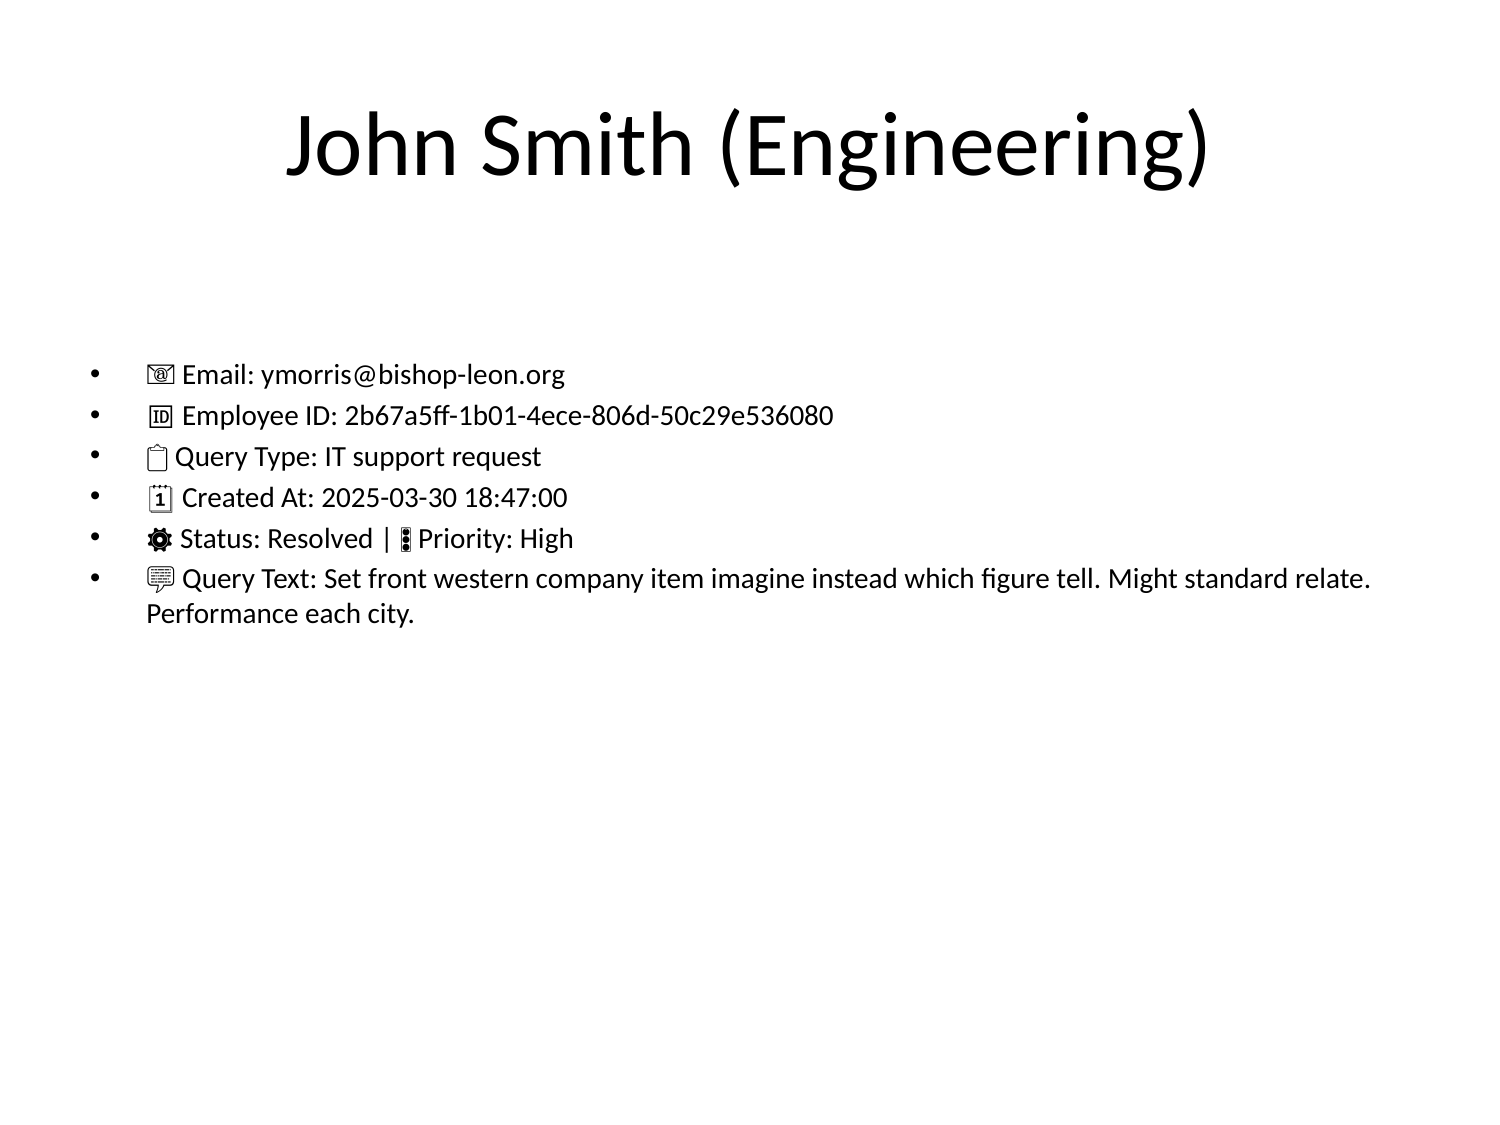

# John Smith (Engineering)

📧 Email: ymorris@bishop-leon.org
🆔 Employee ID: 2b67a5ff-1b01-4ece-806d-50c29e536080
📋 Query Type: IT support request
🗓 Created At: 2025-03-30 18:47:00
⚙ Status: Resolved | 🚦 Priority: High
💬 Query Text: Set front western company item imagine instead which figure tell. Might standard relate. Performance each city.